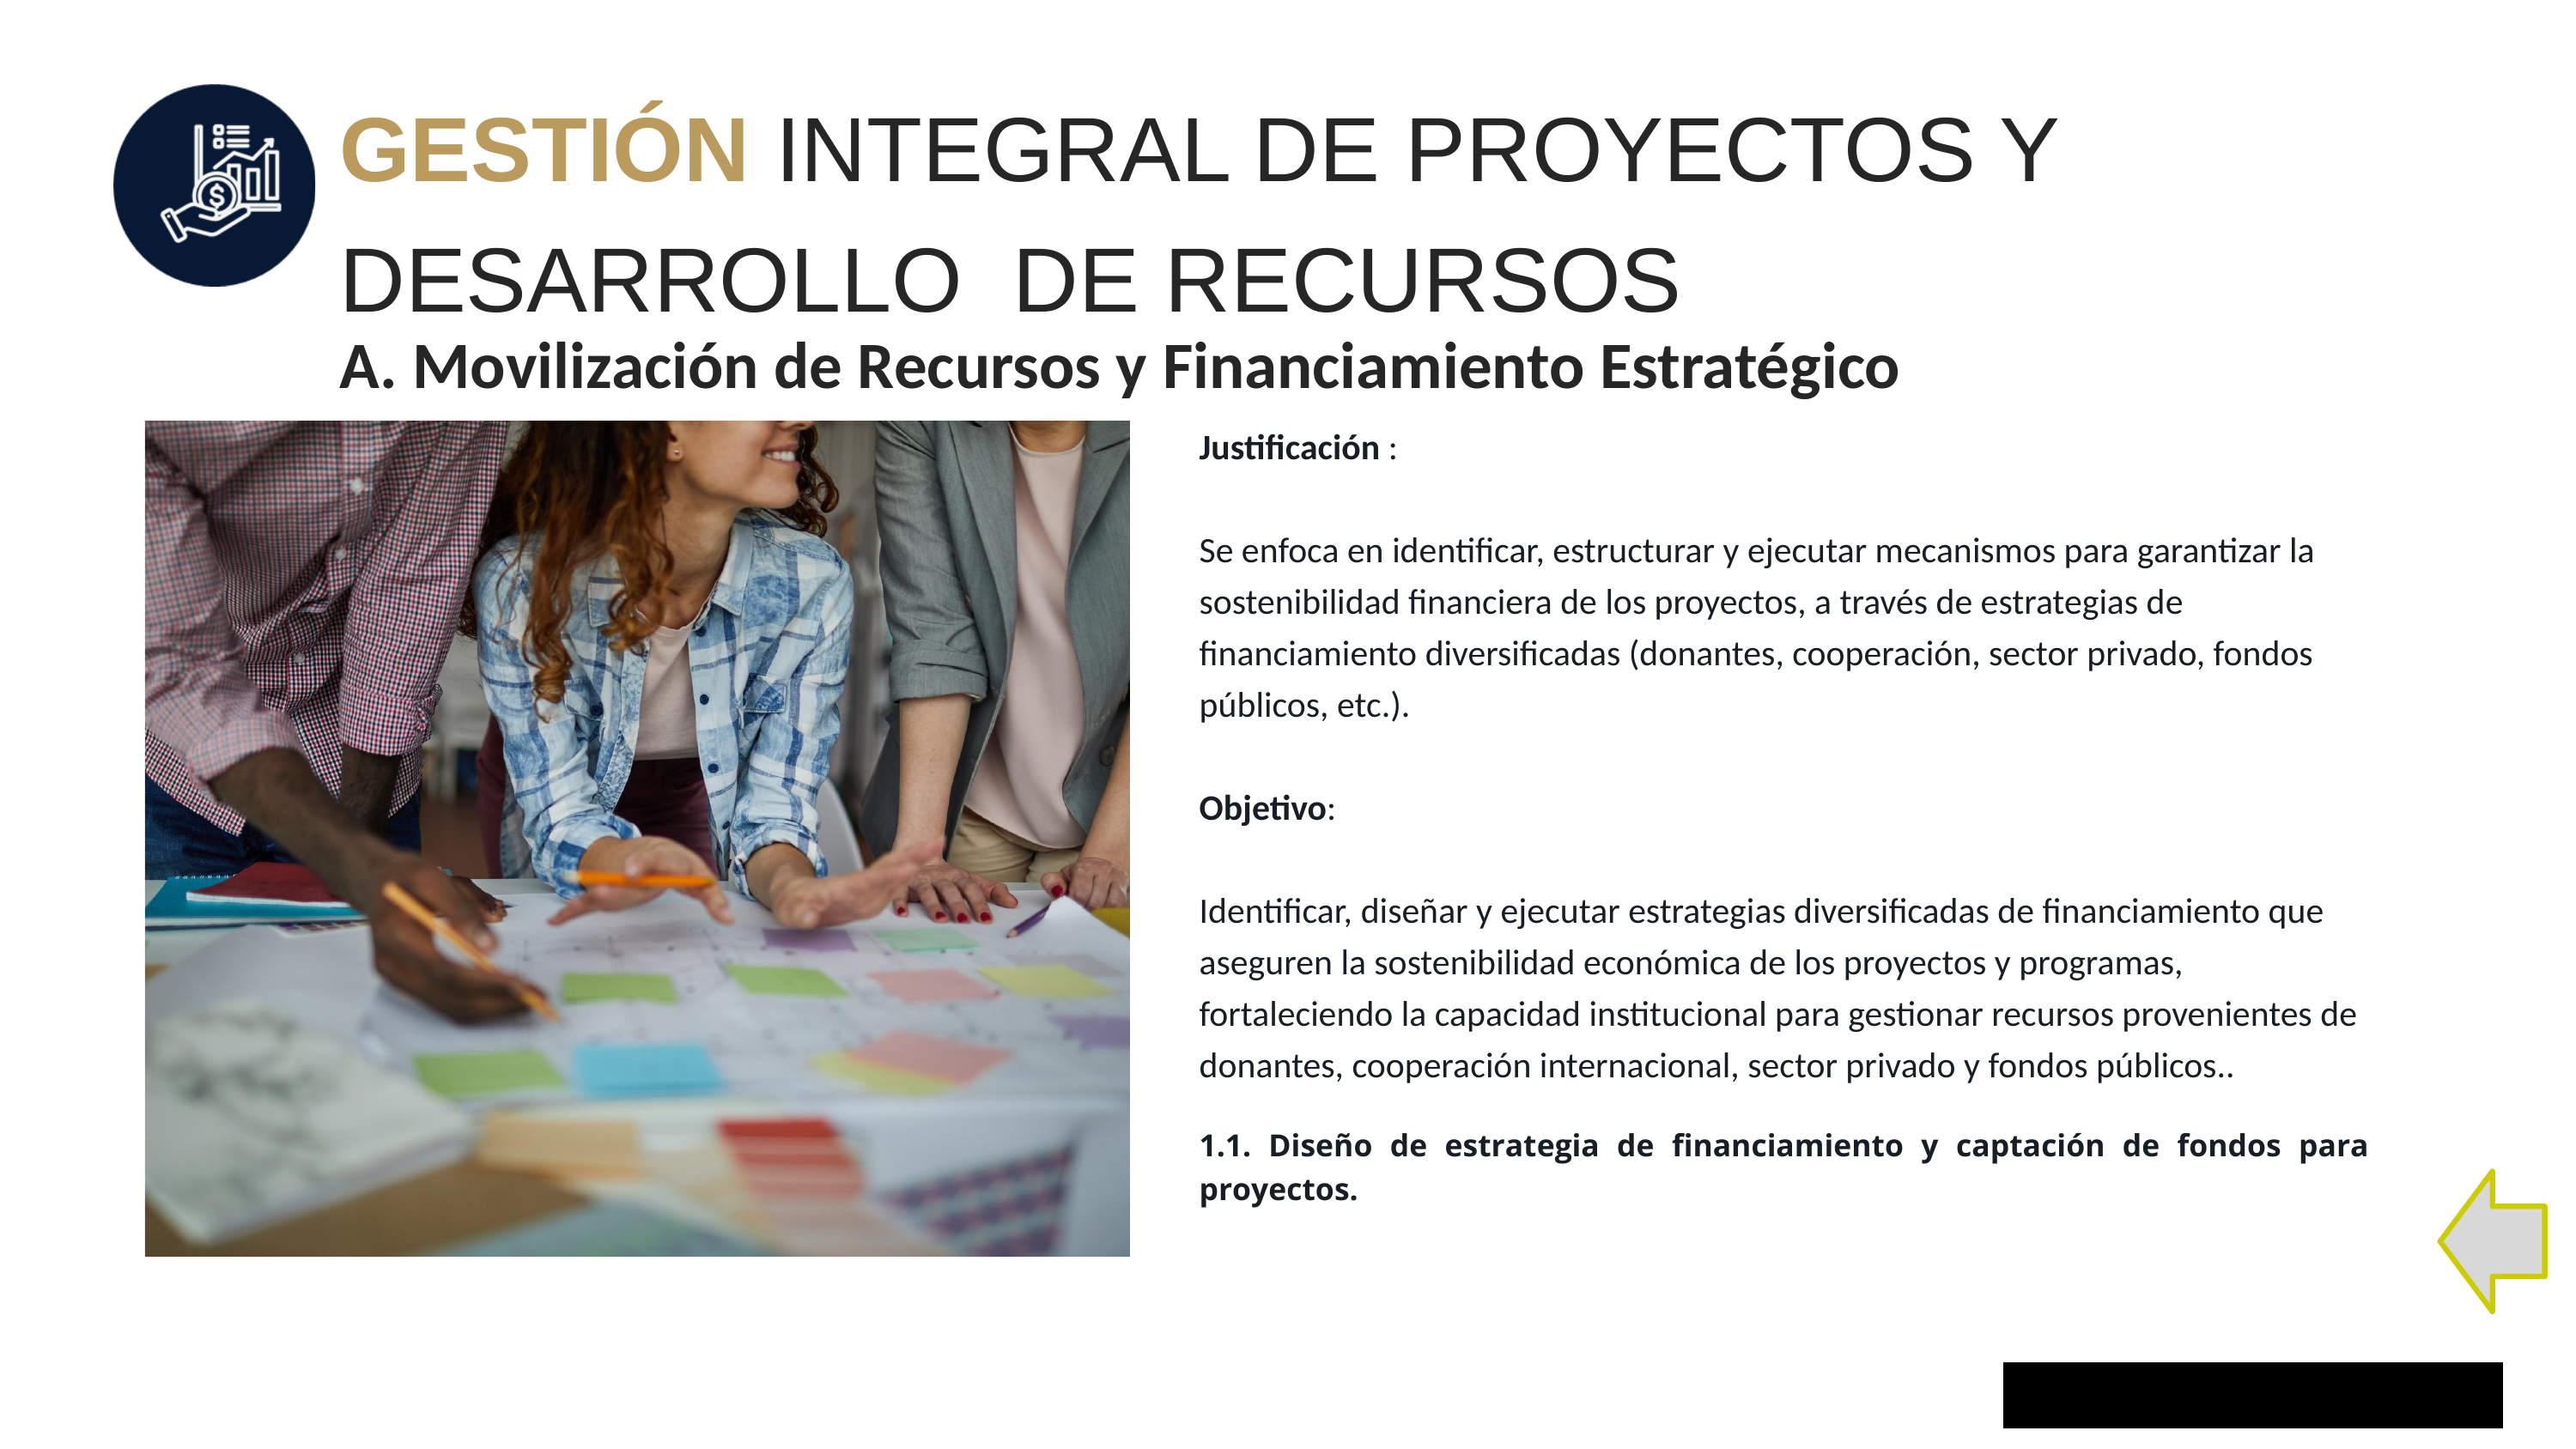

GESTIÓN INTEGRAL DE PROYECTOS Y DESARROLLO  DE RECURSOS

A. Movilización de Recursos y Financiamiento Estratégico

Justificación :

Se enfoca en identificar, estructurar y ejecutar mecanismos para garantizar la sostenibilidad financiera de los proyectos, a través de estrategias de financiamiento diversificadas (donantes, cooperación, sector privado, fondos públicos, etc.).

Objetivo:

Identificar, diseñar y ejecutar estrategias diversificadas de financiamiento que aseguren la sostenibilidad económica de los proyectos y programas, fortaleciendo la capacidad institucional para gestionar recursos provenientes de donantes, cooperación internacional, sector privado y fondos públicos..

1.1. Diseño de estrategia de financiamiento y captación de fondos para proyectos.

15

WWW.CRESCEREPST.COM